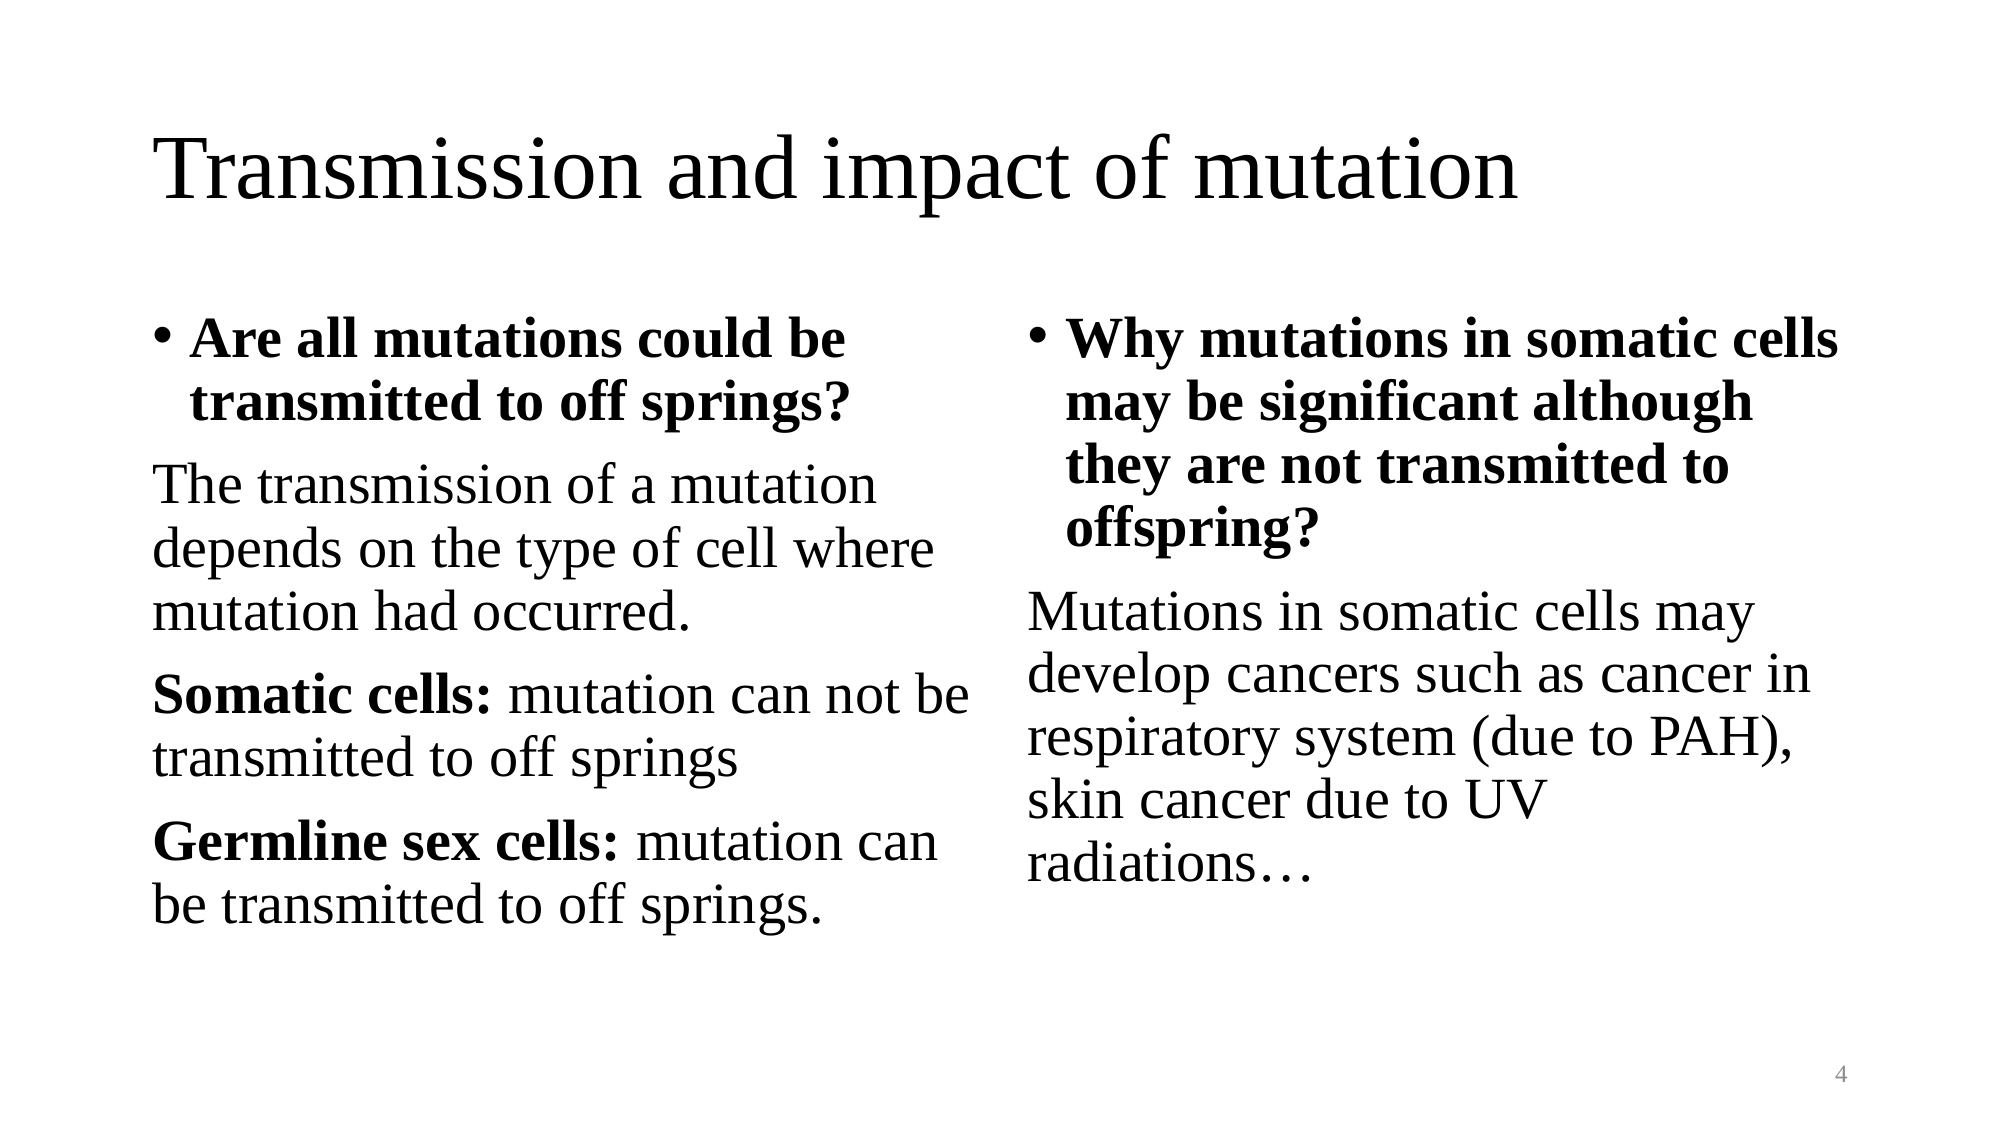

# Transmission and impact of mutation
Are all mutations could be transmitted to off springs?
The transmission of a mutation depends on the type of cell where mutation had occurred.
Somatic cells: mutation can not be transmitted to off springs
Germline sex cells: mutation can be transmitted to off springs.
Why mutations in somatic cells may be significant although they are not transmitted to offspring?
Mutations in somatic cells may develop cancers such as cancer in respiratory system (due to PAH), skin cancer due to UV radiations…
4